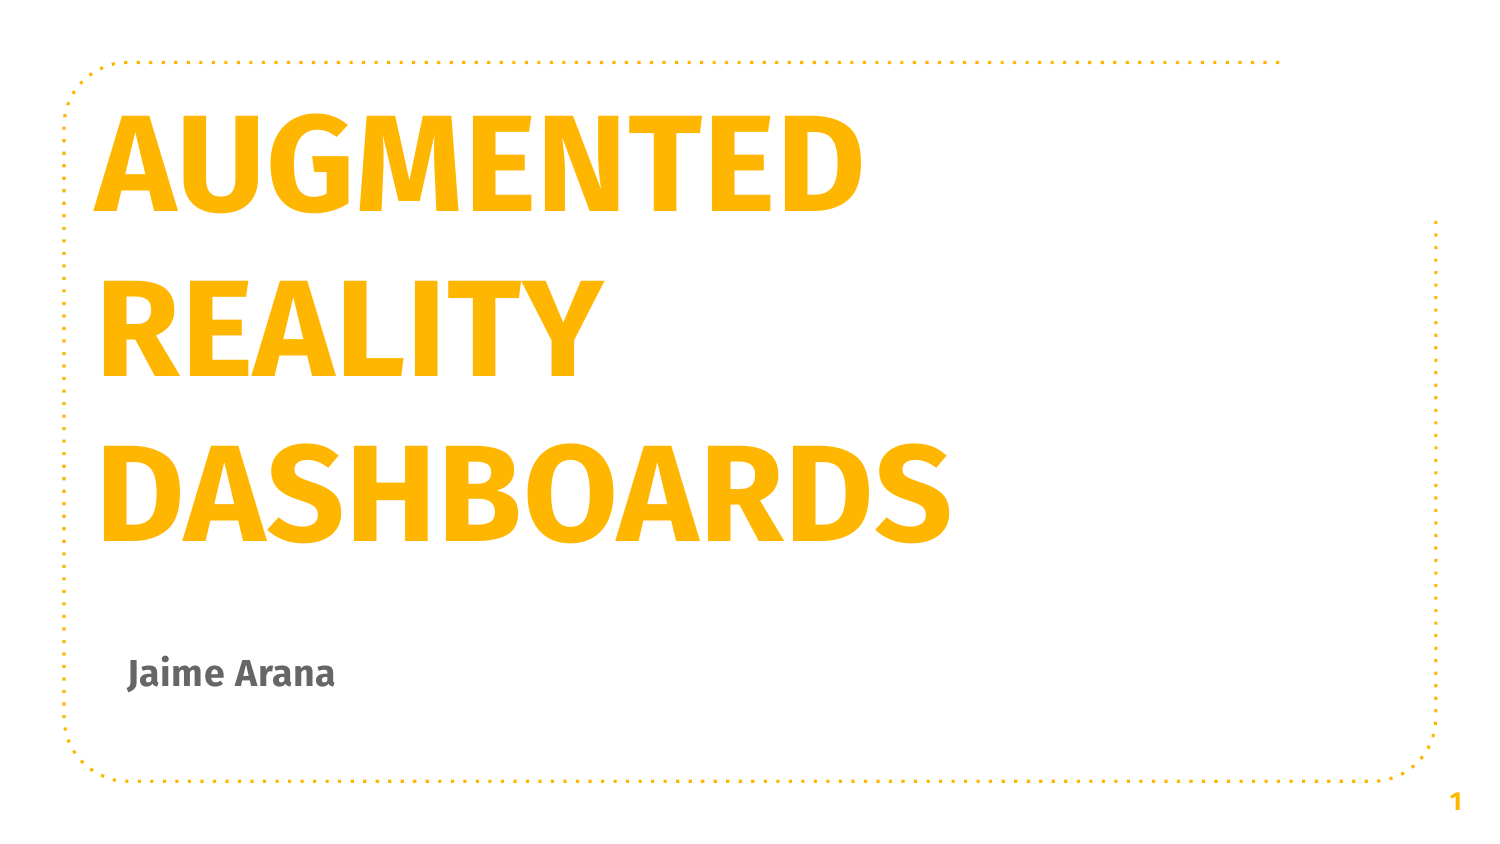

# AUGMENTED REALITY DASHBOARDS
Jaime Arana
1